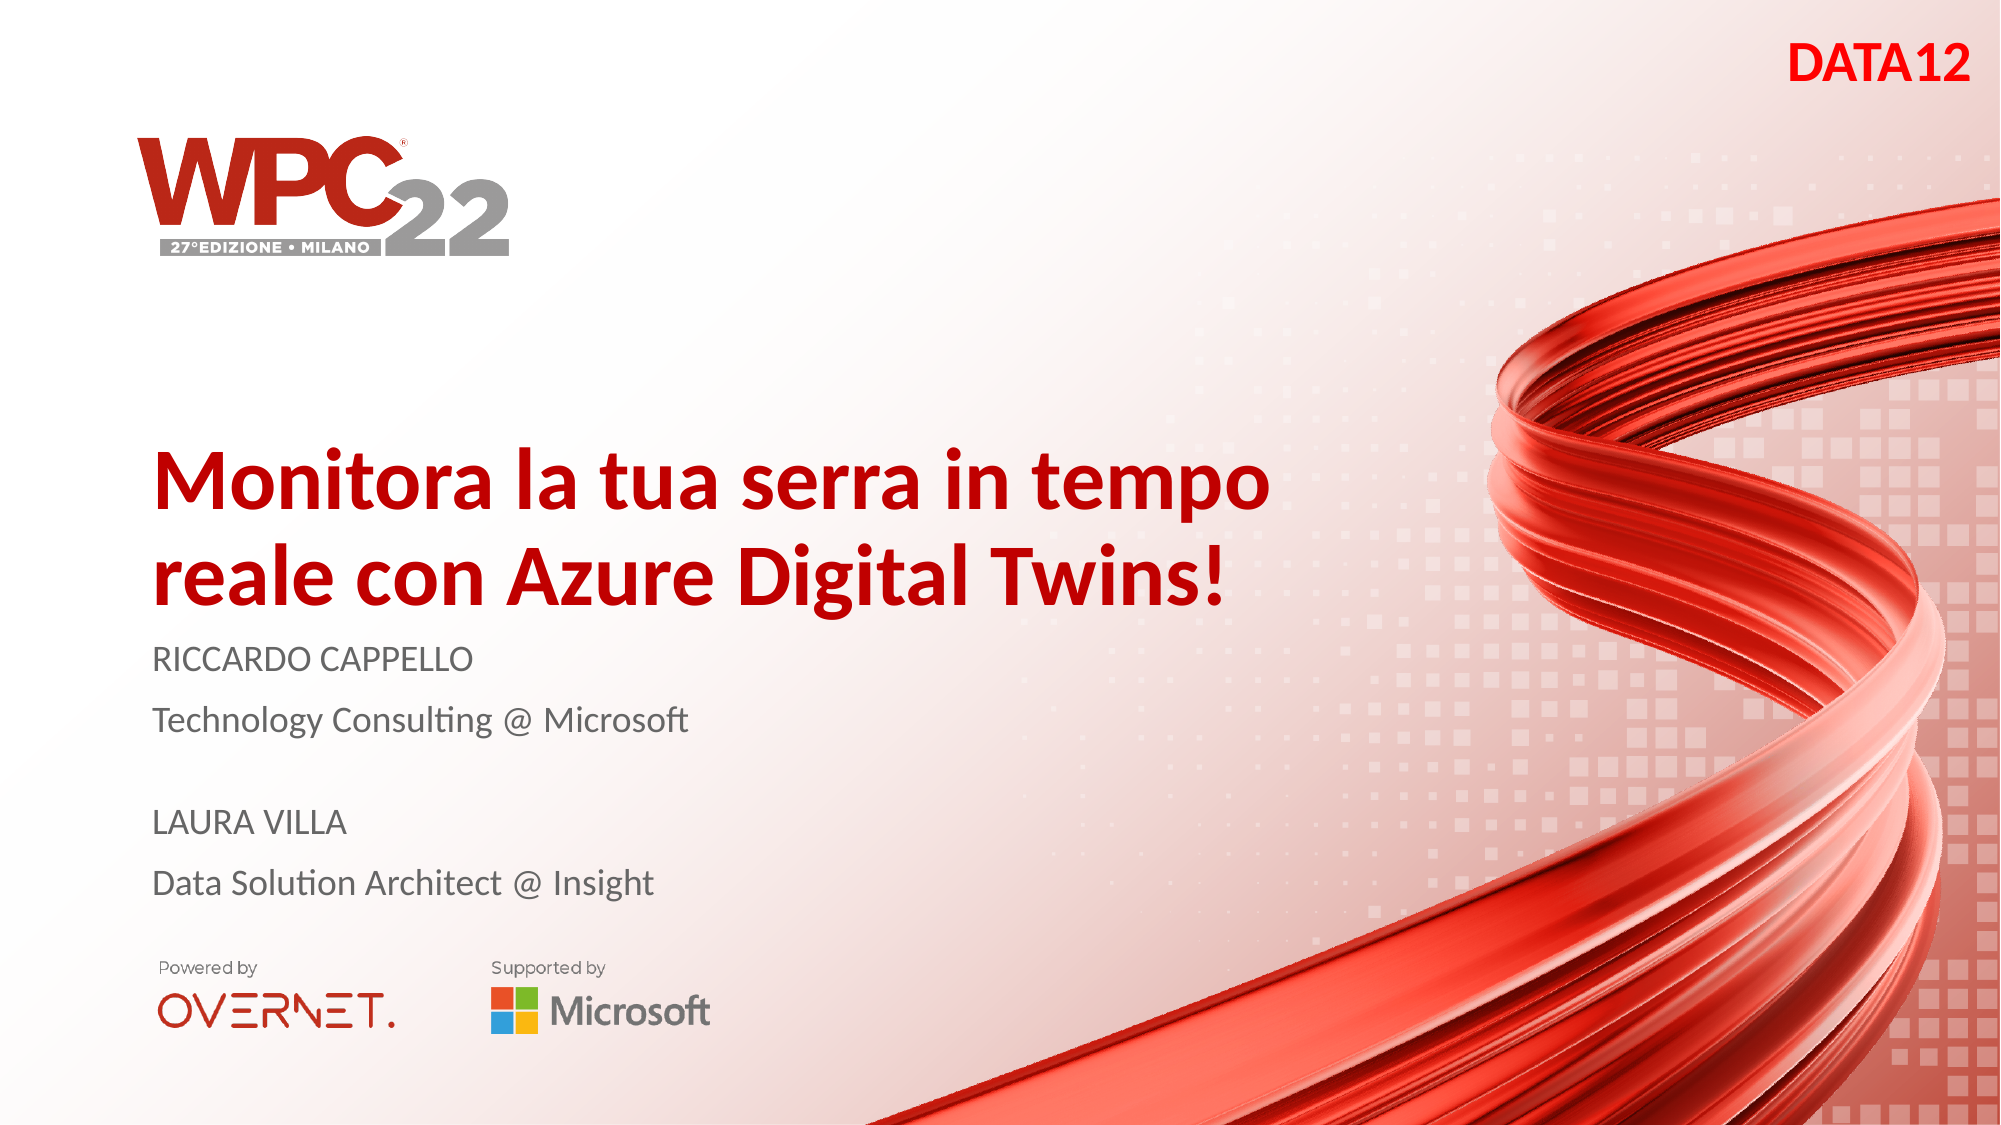

DATA12
Monitora la tua serra in tempo reale con Azure Digital Twins!
RICCARDO CAPPELLO
Technology Consulting @ Microsoft
LAURA VILLA
Data Solution Architect @ Insight